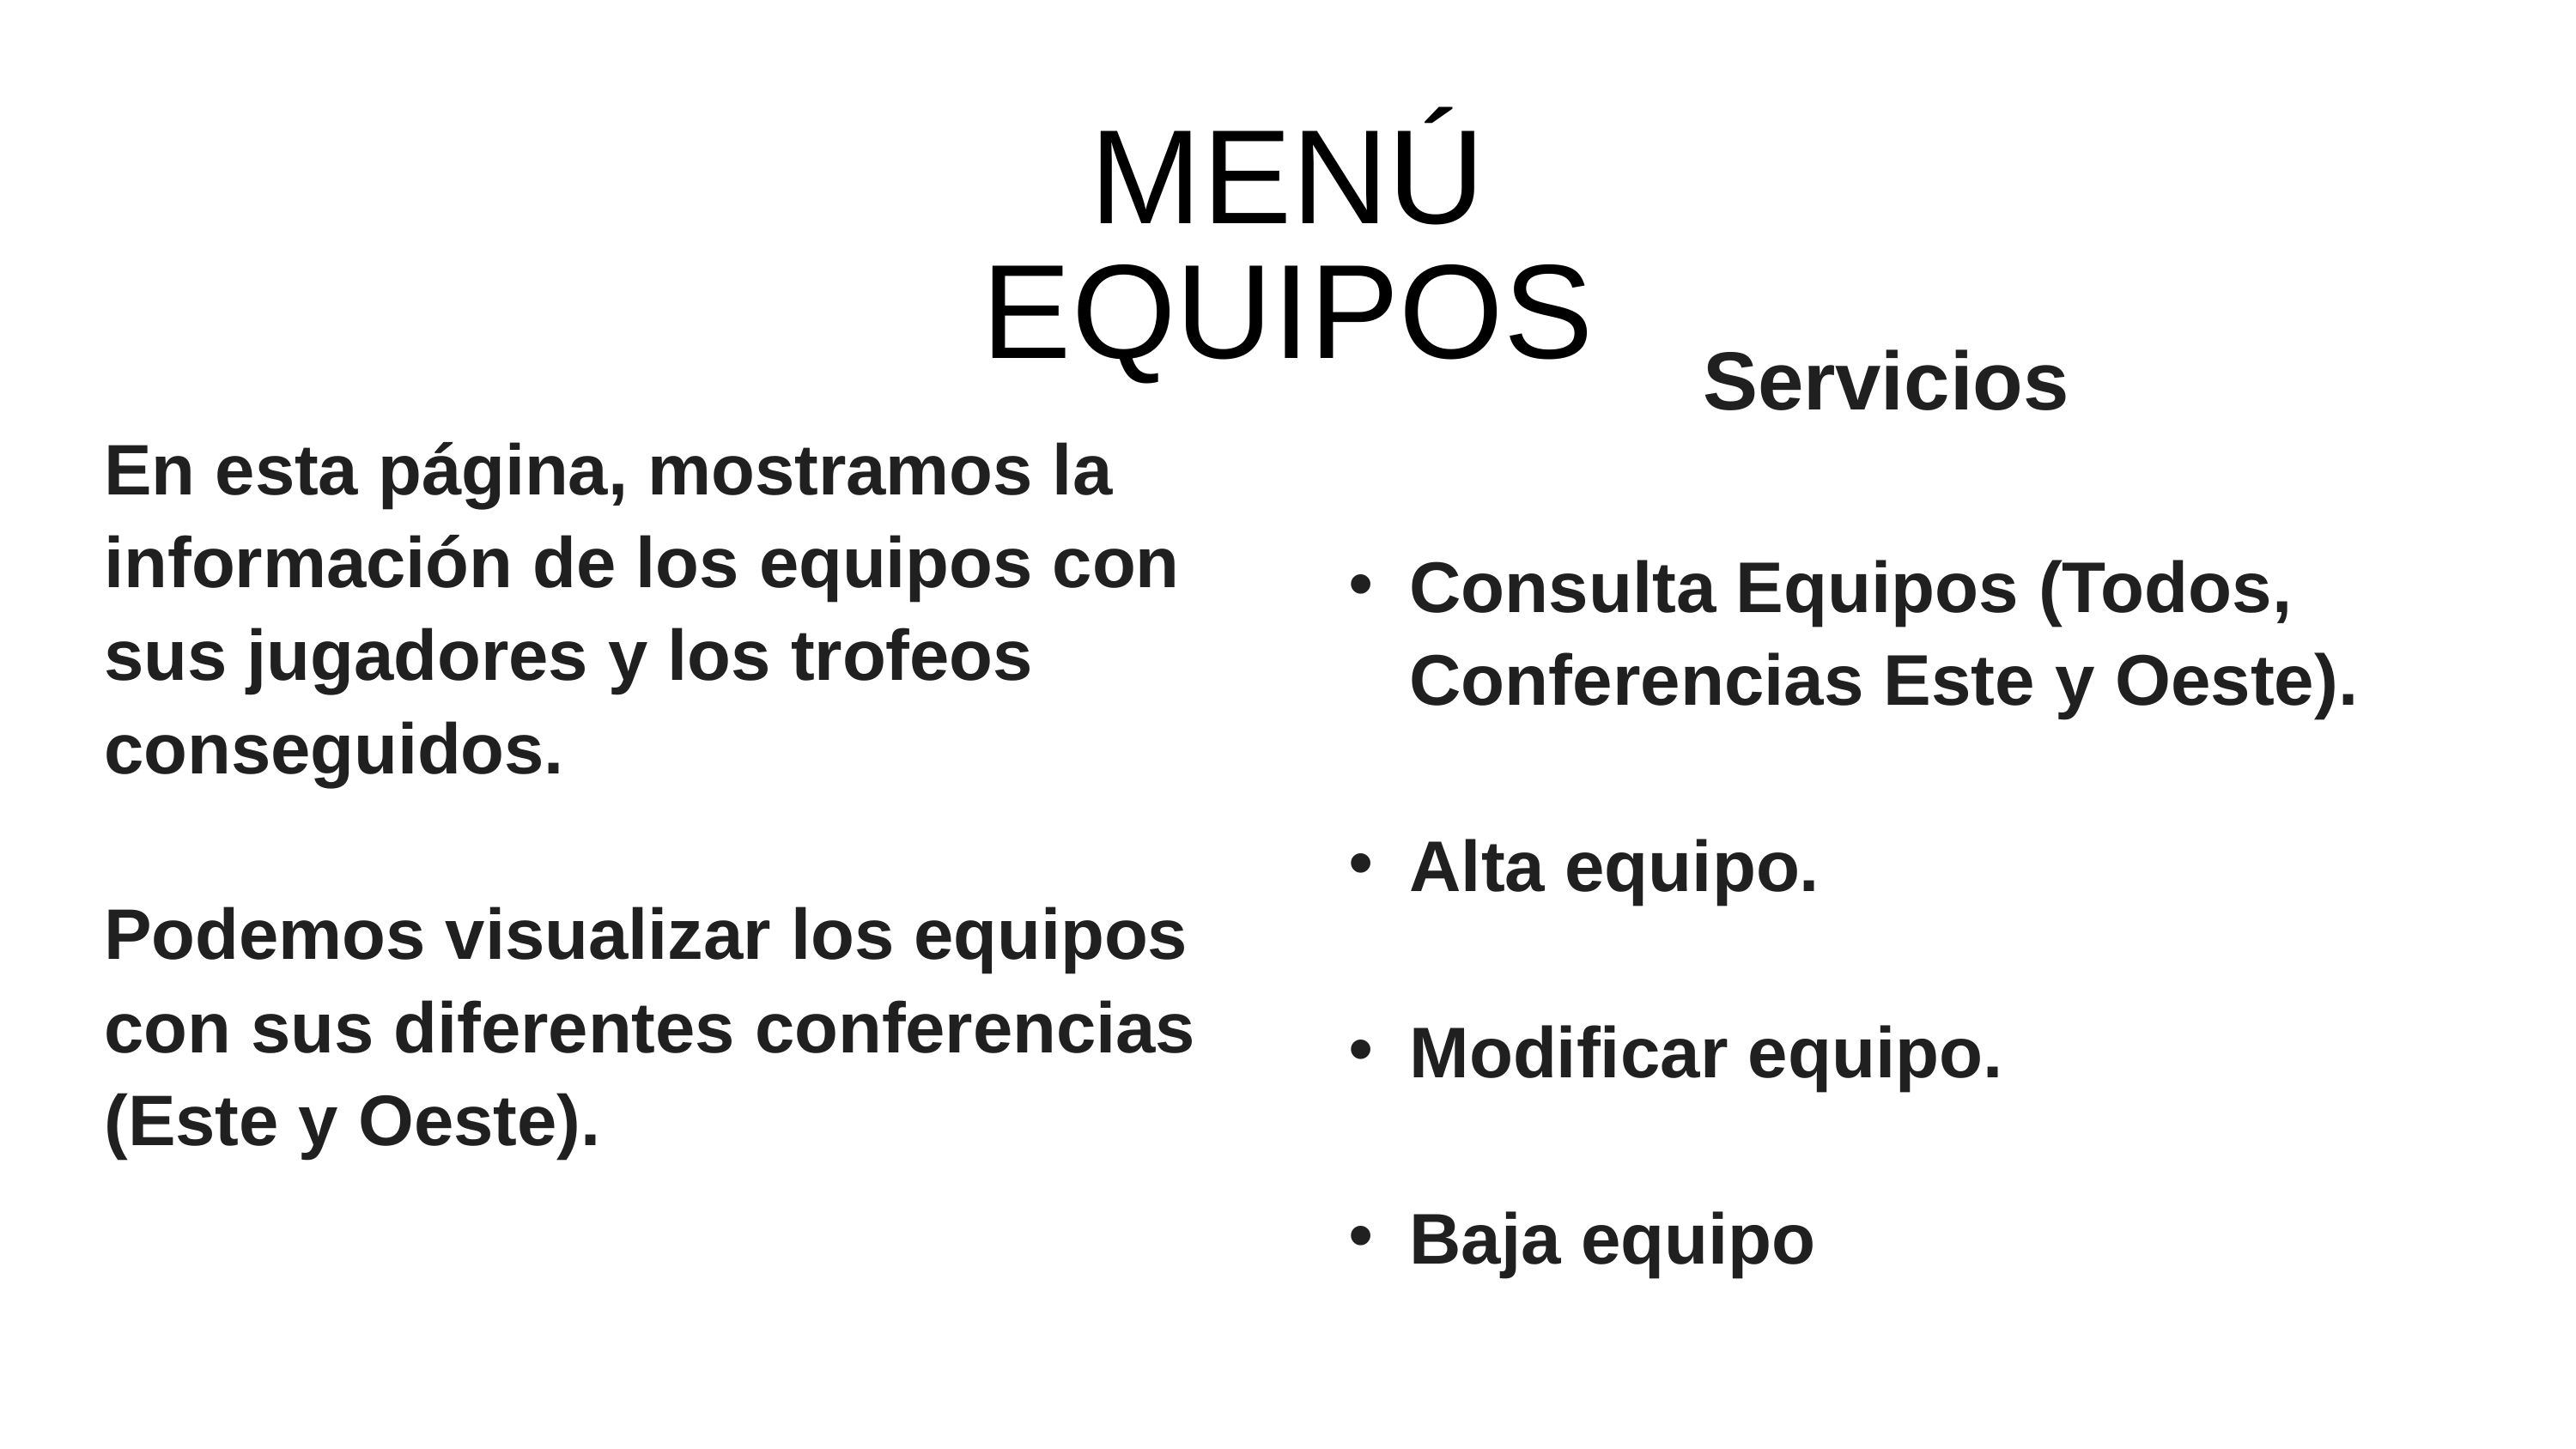

MENÚ EQUIPOS
Servicios

Consulta Equipos (Todos, Conferencias Este y Oeste).

Alta equipo.

Modificar equipo.

Baja equipo

En esta página, mostramos la información de los equipos con sus jugadores y los trofeos conseguidos.

Podemos visualizar los equipos con sus diferentes conferencias (Este y Oeste).